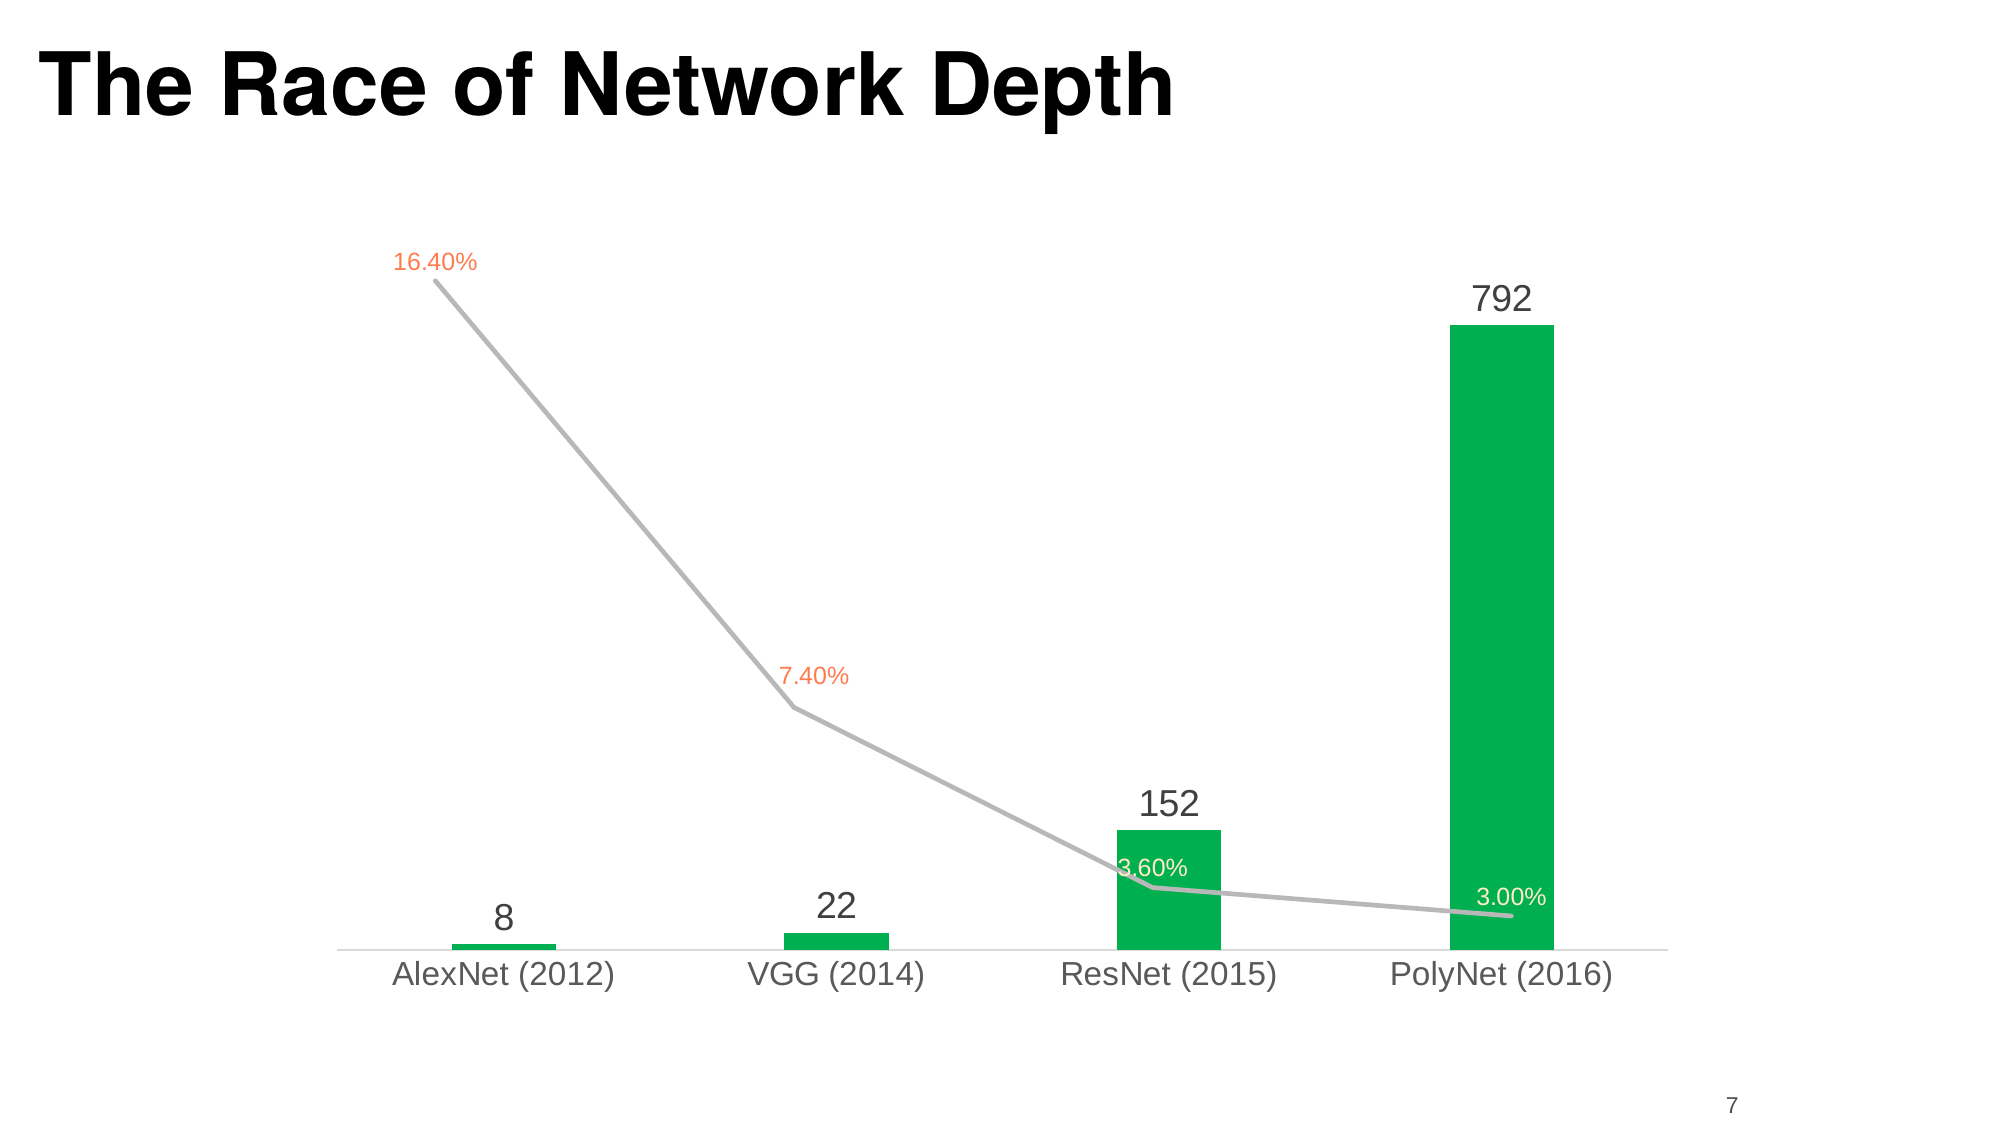

# The Race of Network Depth

### Chart

| Category | Error Rate |
|---|---|
| AlexNet (2012) | 0.164 |
| VGG (2014) | 0.074 |
| ResNet (2015) | 0.036 |
| PolyNet (2016) | 0.03 |

### Chart

| Category | Depth |
|---|---|
| AlexNet (2012) | 8.0 |
| VGG (2014) | 22.0 |
| ResNet (2015) | 152.0 |
| PolyNet (2016) | 792.0 |
7